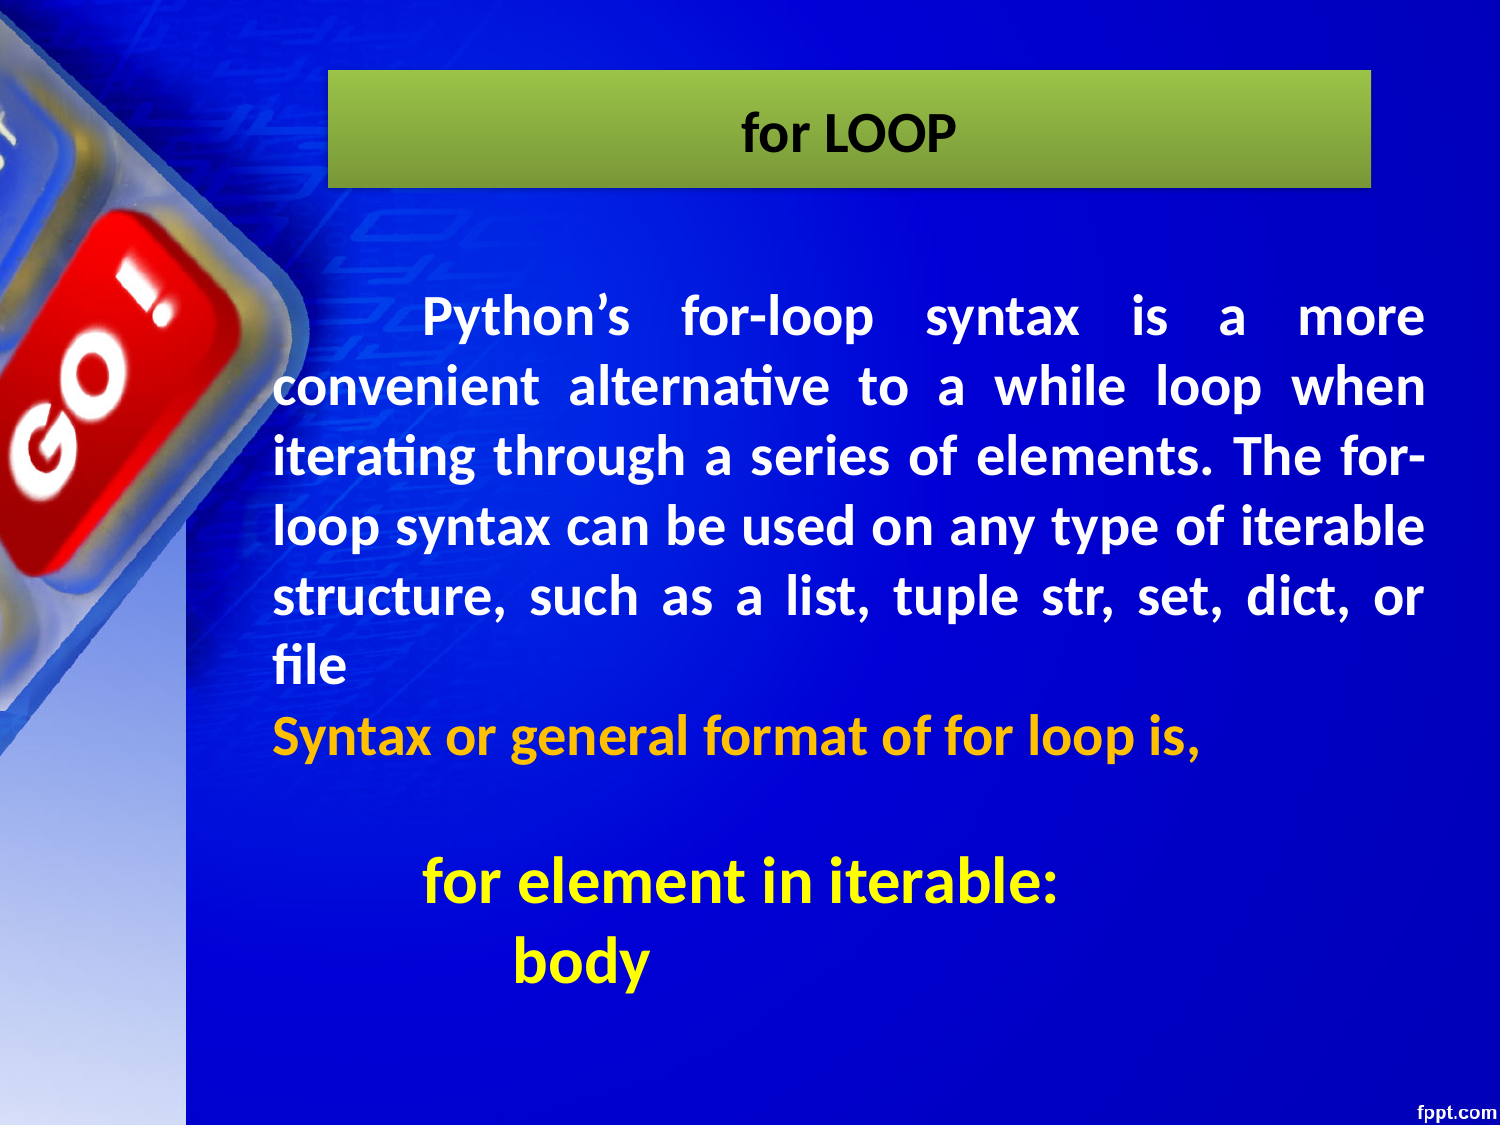

for LOOP
	Python’s for-loop syntax is a more convenient alternative to a while loop when iterating through a series of elements. The for-loop syntax can be used on any type of iterable structure, such as a list, tuple str, set, dict, or file
Syntax or general format of for loop is,

	for element in iterable:
	      body